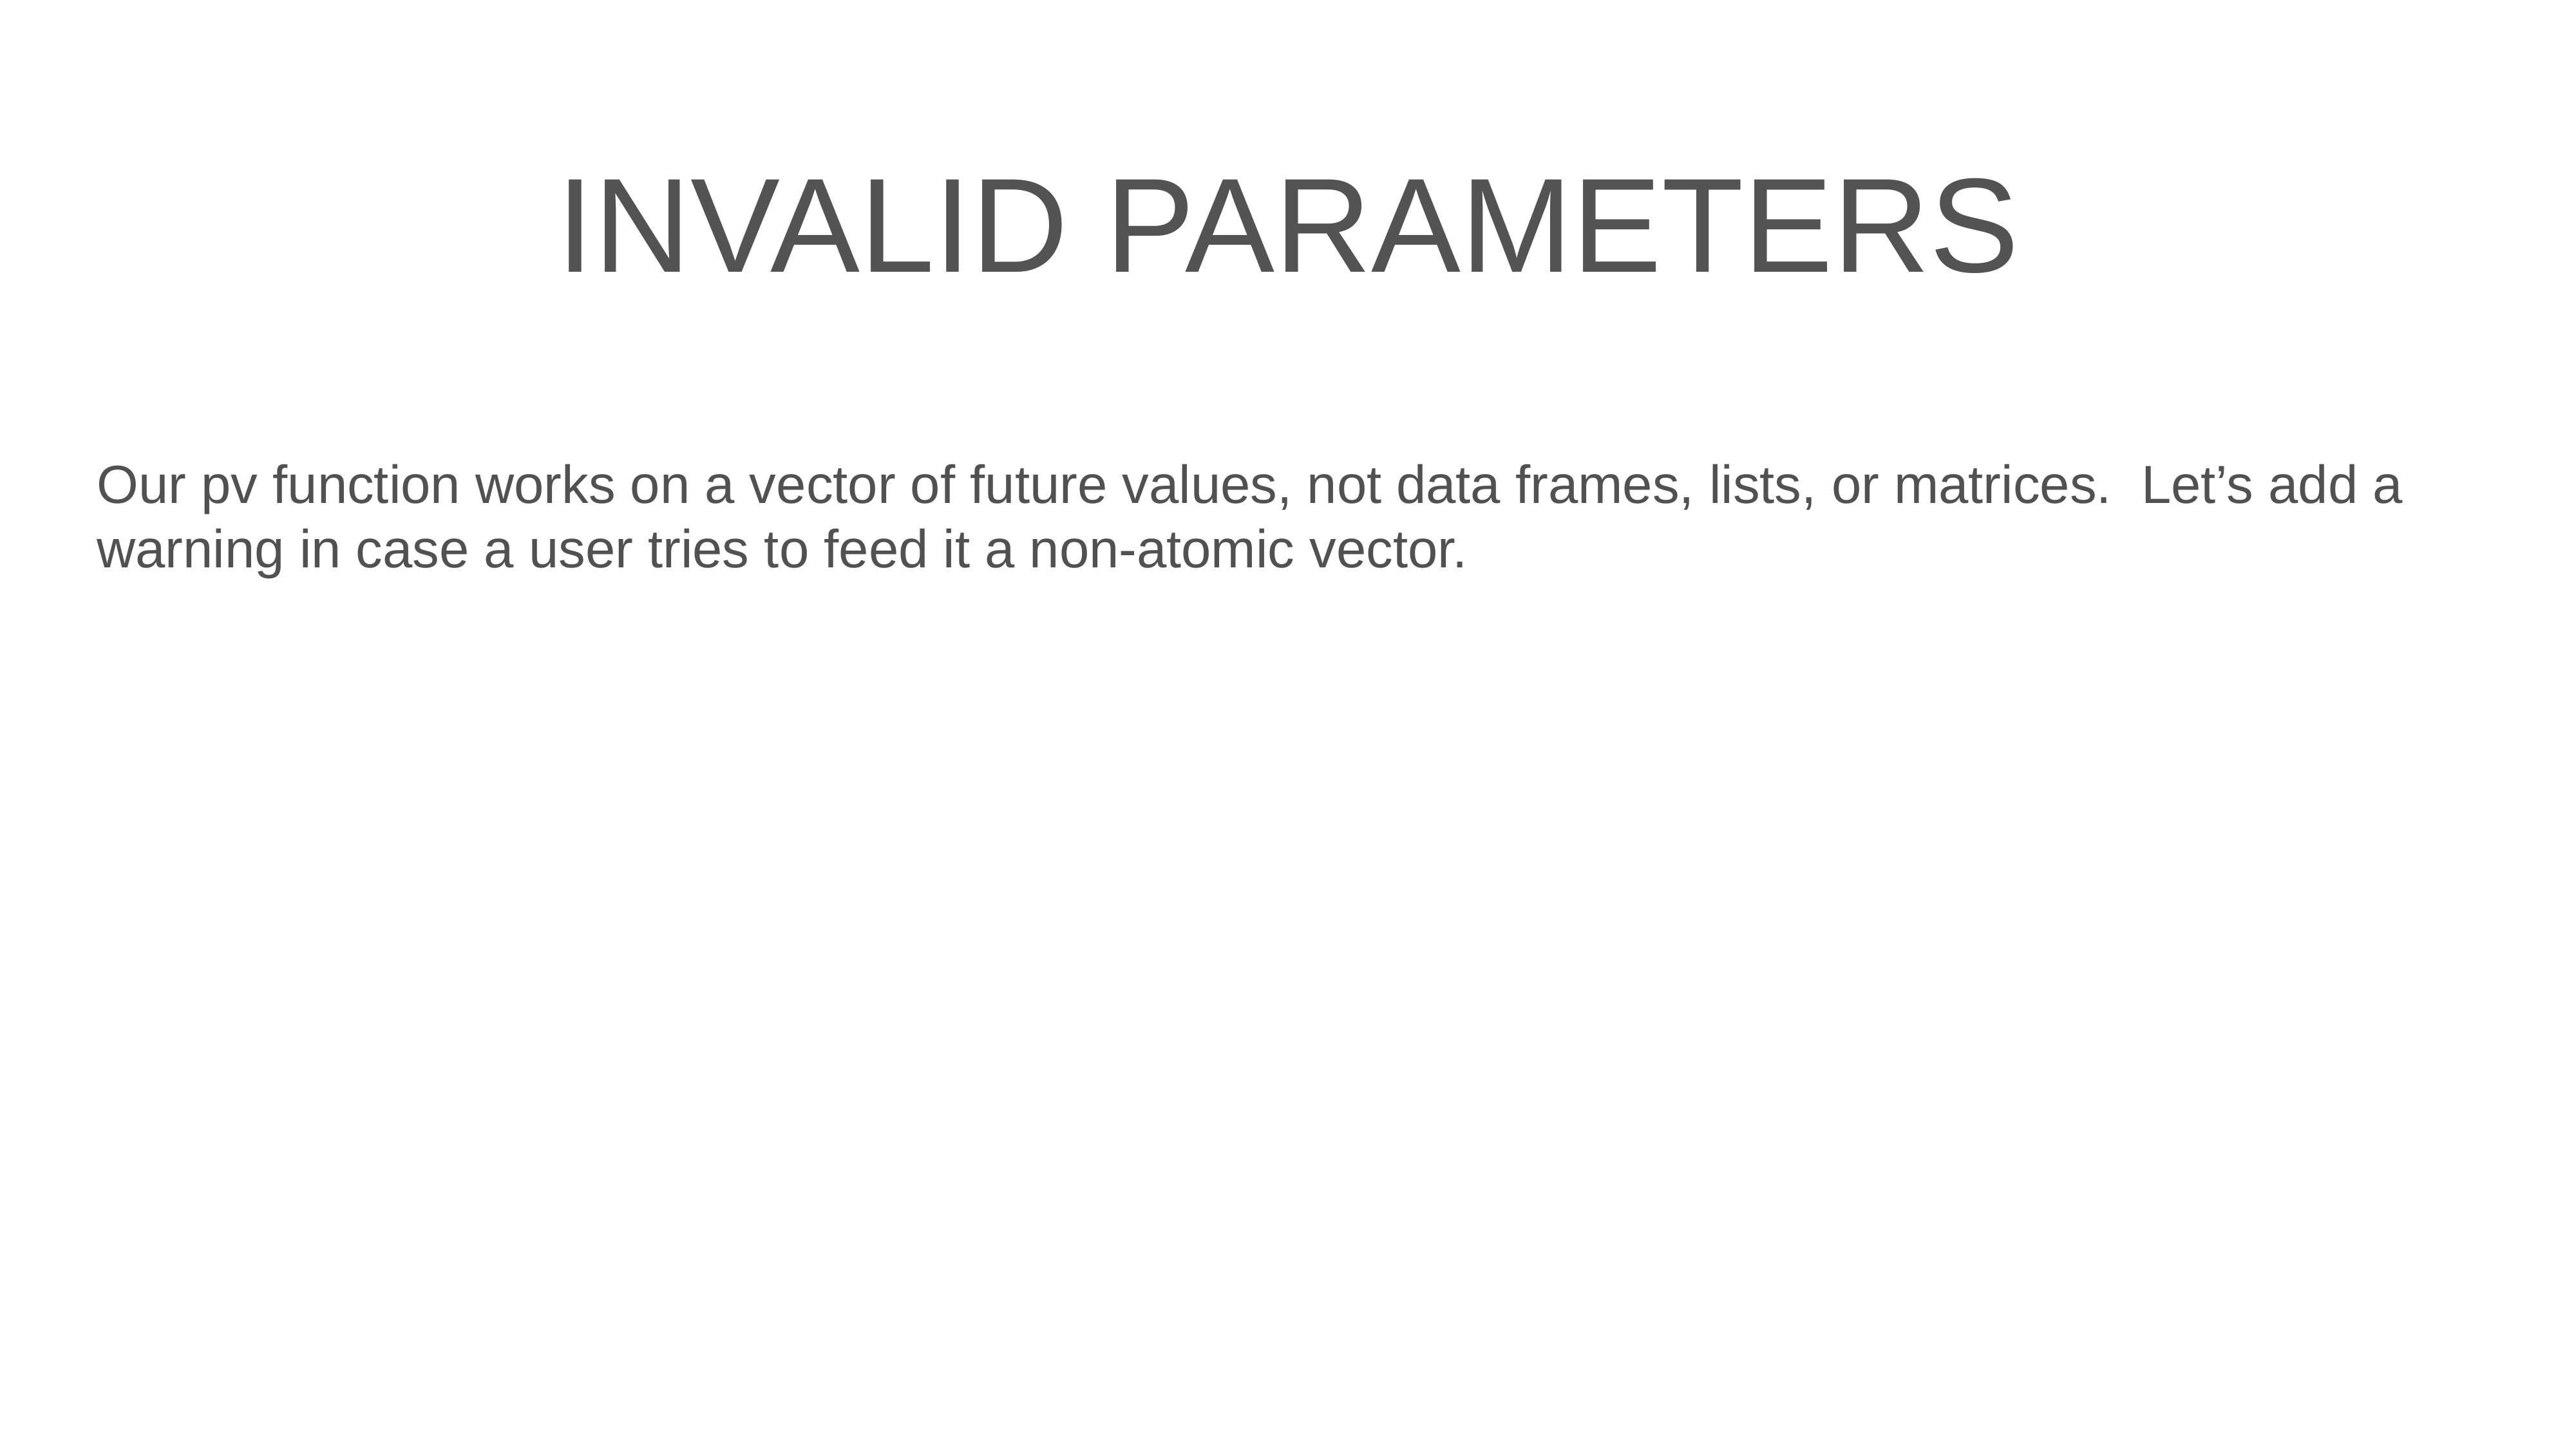

# invalid parameters
Our pv function works on a vector of future values, not data frames, lists, or matrices.  Let’s add a warning in case a user tries to feed it a non-atomic vector.